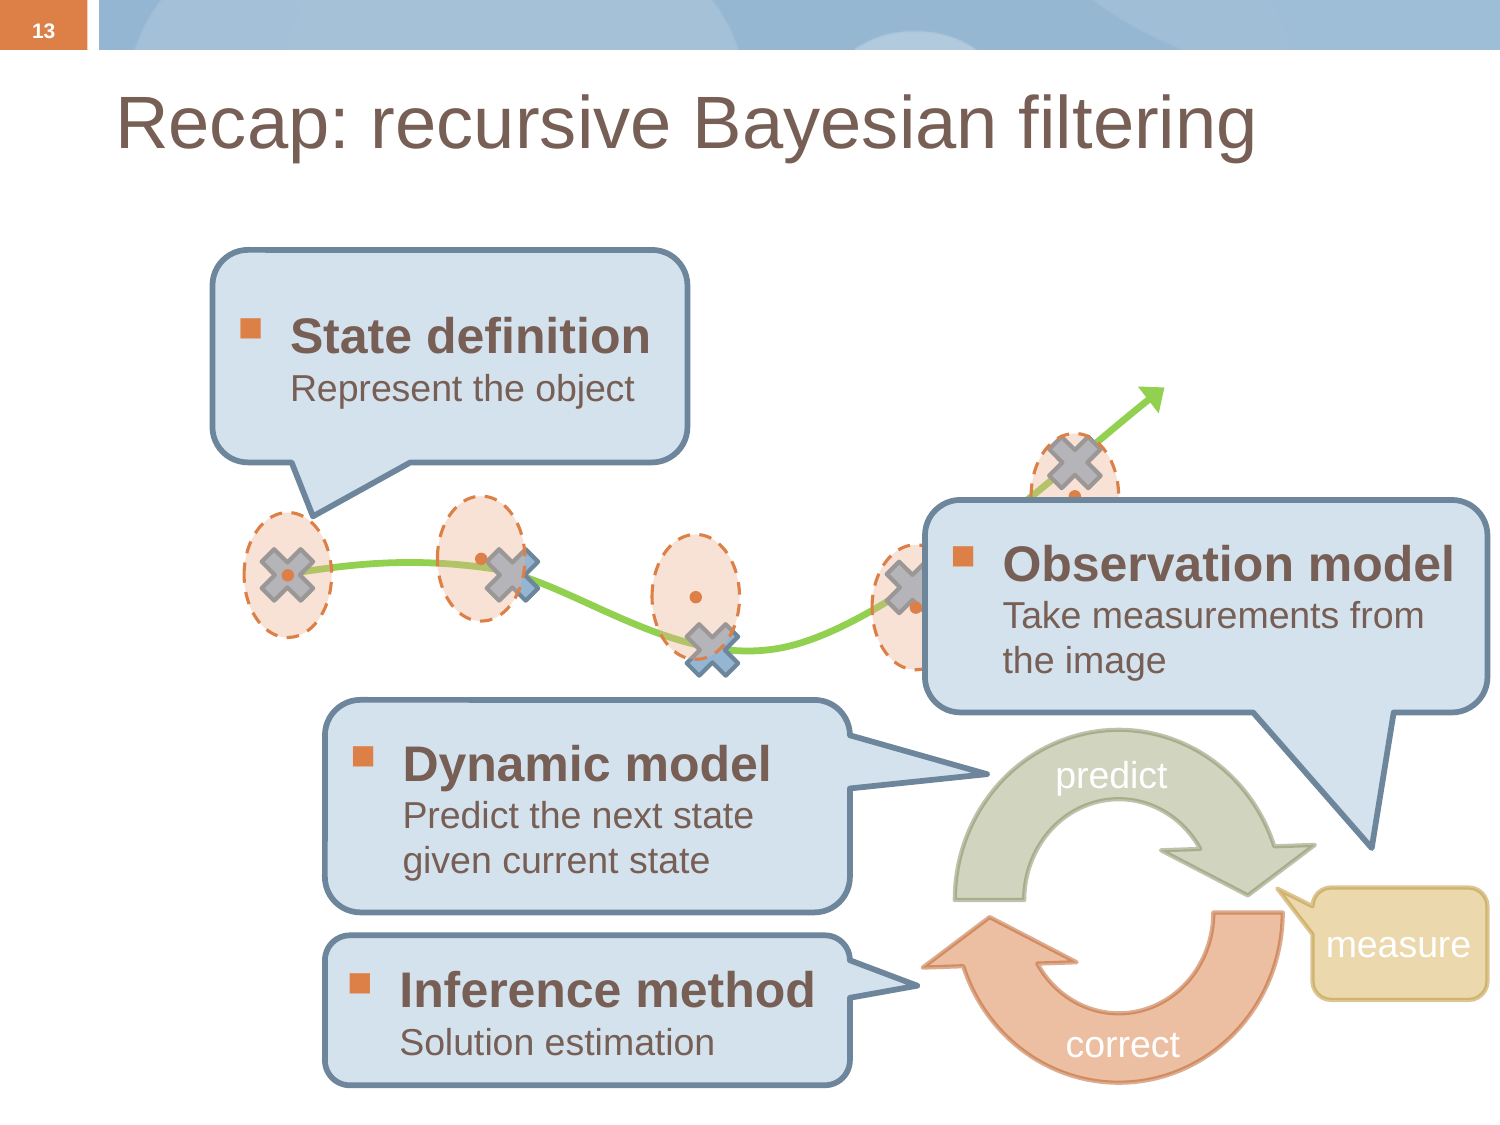

13
# Recap: recursive Bayesian filtering
State definition
Represent the object

Observation model
Take measurements from the image

Dynamic model
Predict the next state given current state
predict

measure
Inference method
Solution estimation
correct